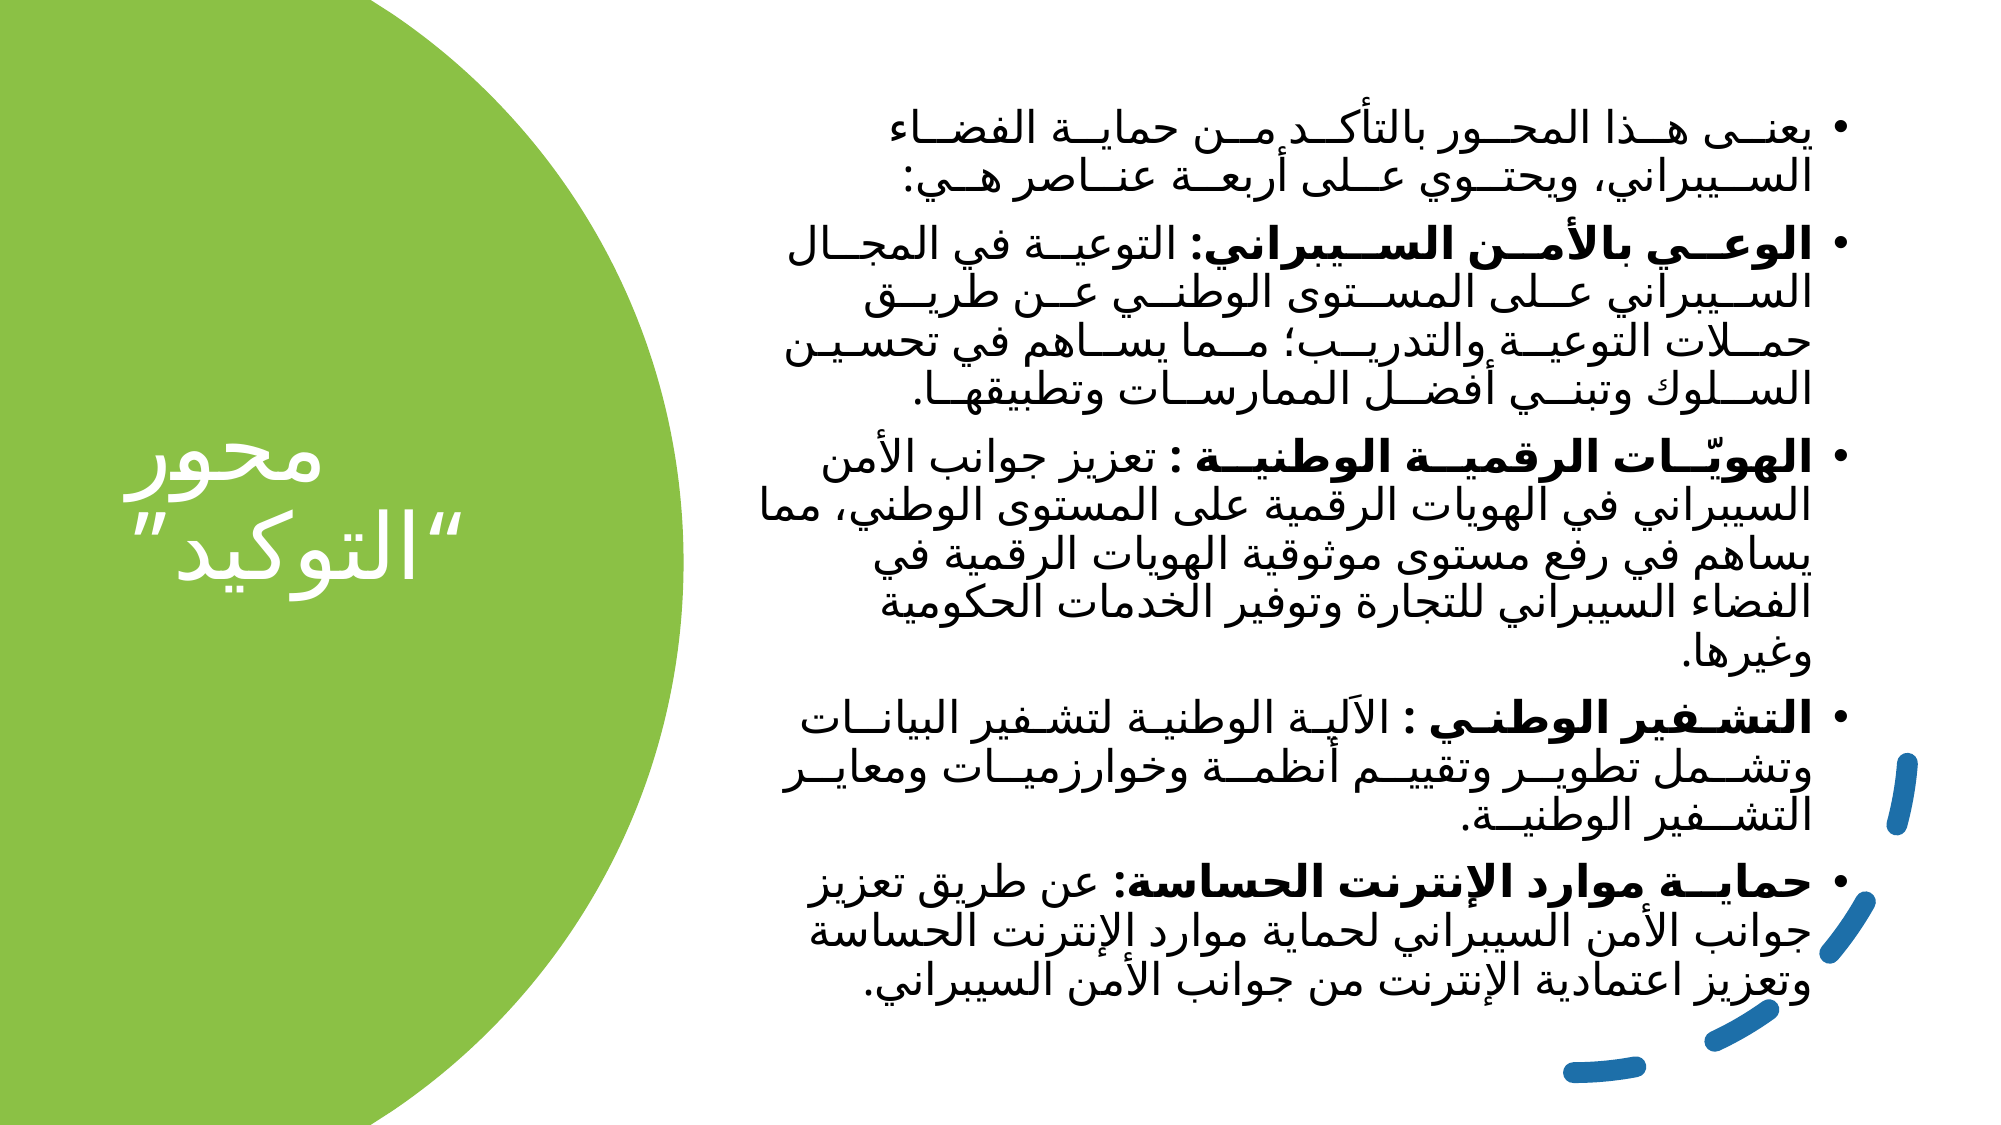

يعنــى هــذا المحــور بالتأكــد مــن حمايــة الفضــاء الســيبراني، ويحتــوي عــلى أربعــة عنــاصر هــي:
الوعــي بالأمــن الســيبراني: التوعيــة في المجــال الســيبراني عــلى المســتوى الوطنــي عــن طريــق حمــلات التوعيــة والتدريــب؛ مــما يســاهم في تحسـيـن الســلوك وتبنــي أفضــل الممارســات وتطبيقهــا.
الهويّــات الرقميــة الوطنيــة : تعزيز جوانب الأمن السيبراني في الهويات الرقمية على المستوى الوطني، مما يساهم في رفع مستوى موثوقية الهويات الرقمية في الفضاء السيبراني للتجارة وتوفير الخدمات الحكومية وغيرها.
التشـفير الوطنـي : الاَليـة الوطنيـة لتشـفير البيانــات وتشــمل تطويــر وتقييــم أنظمــة وخوارزميــات ومعايــر التشــفير الوطنيــة.
حمايــة موارد الإنترنت الحساسة: عن طريق تعزيز جوانب الأمن السيبراني لحماية موارد الإنترنت الحساسة وتعزيز اعتمادية الإنترنت من جوانب الأمن السيبراني.

# محور “التوكيد”